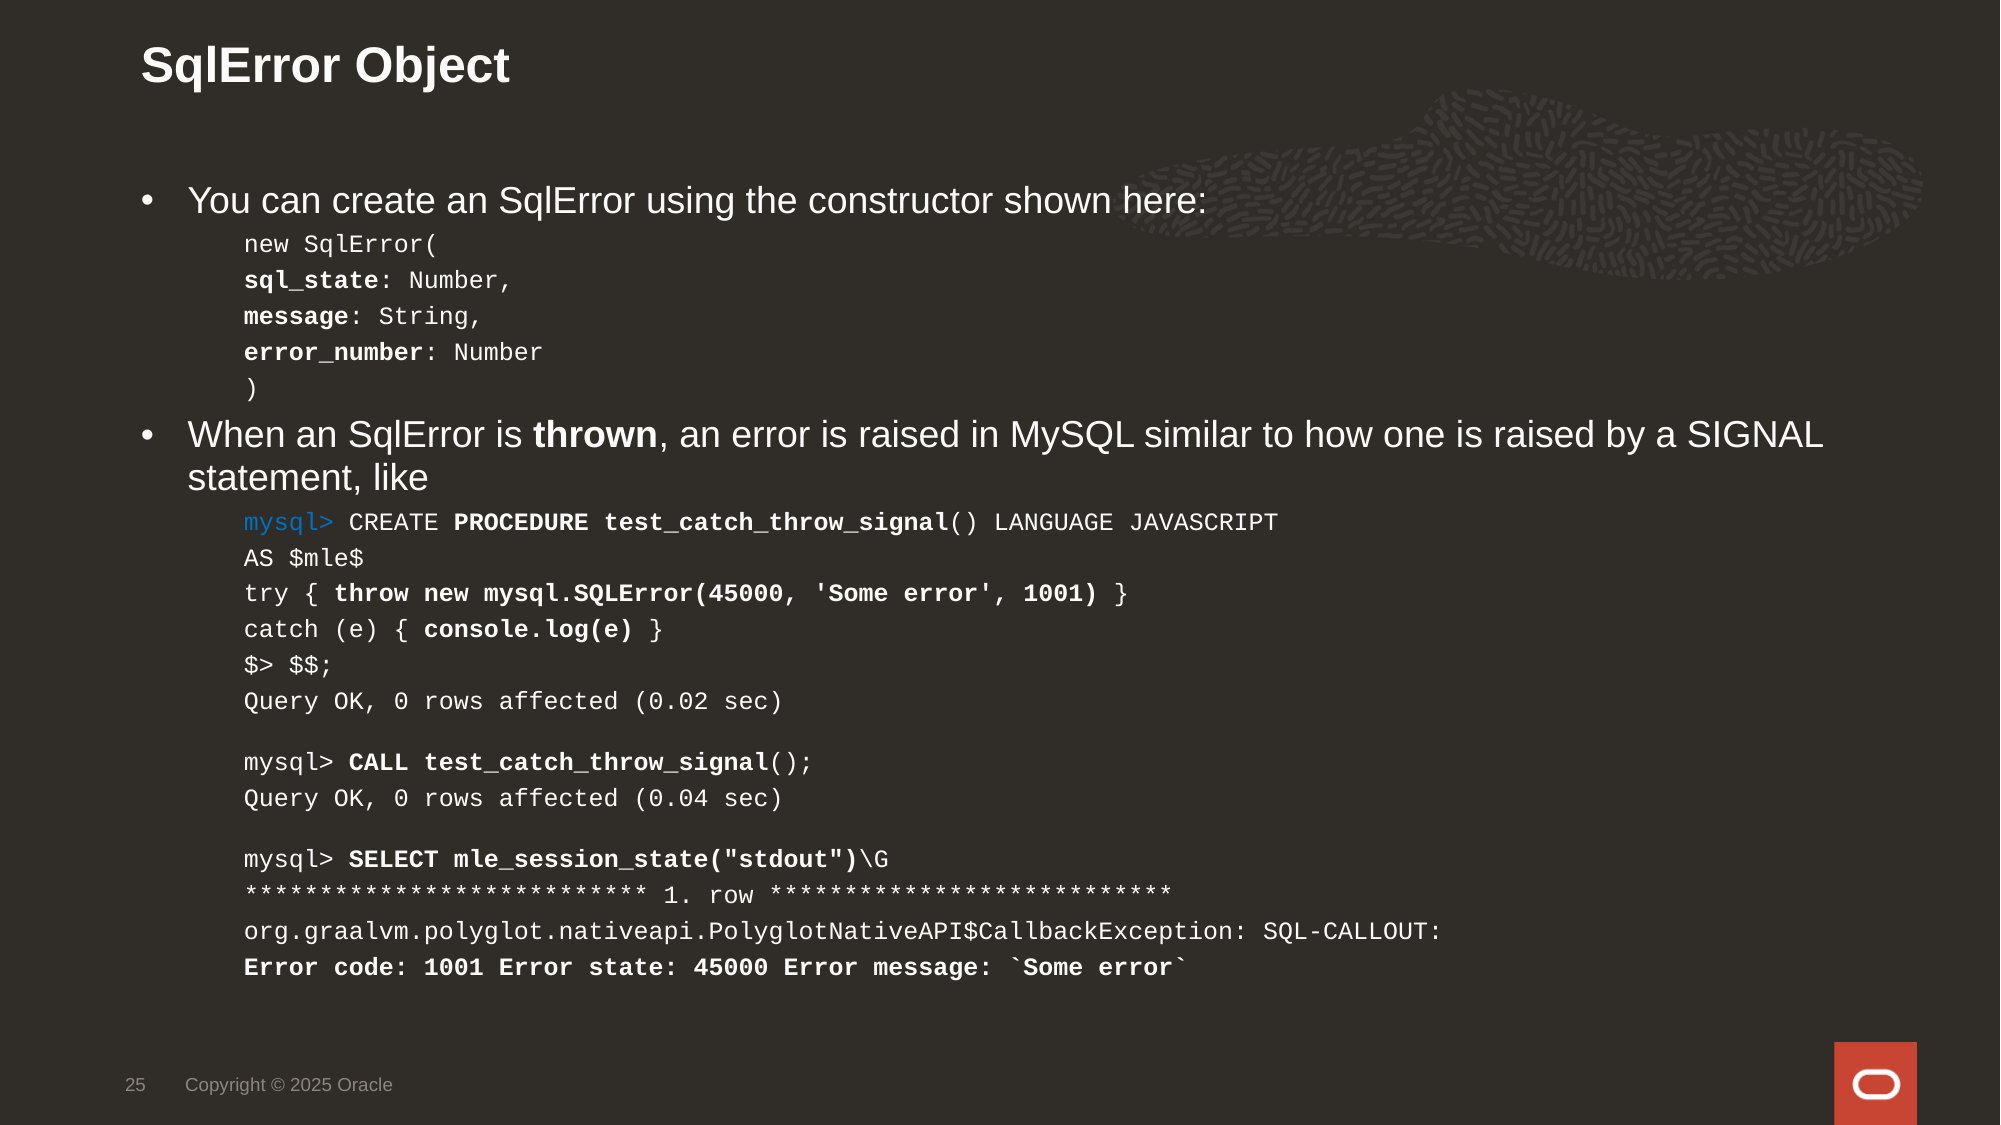

SqlError Object

You can create an SqlError using the constructor shown here:
new SqlError(
sql_state: Number,
message: String,
error_number: Number
)
When an SqlError is thrown, an error is raised in MySQL similar to how one is raised by a SIGNAL statement, like
mysql> CREATE PROCEDURE test_catch_throw_signal() LANGUAGE JAVASCRIPT
AS $mle$
try { throw new mysql.SQLError(45000, 'Some error', 1001) }
catch (e) { console.log(e) }
$> $$;
Query OK, 0 rows affected (0.02 sec)
mysql> CALL test_catch_throw_signal();
Query OK, 0 rows affected (0.04 sec)
mysql> SELECT mle_session_state("stdout")\G
*************************** 1. row ***************************
org.graalvm.polyglot.nativeapi.PolyglotNativeAPI$CallbackException: SQL-CALLOUT:
Error code: 1001 Error state: 45000 Error message: `Some error`
25
Copyright © 2025 Oracle